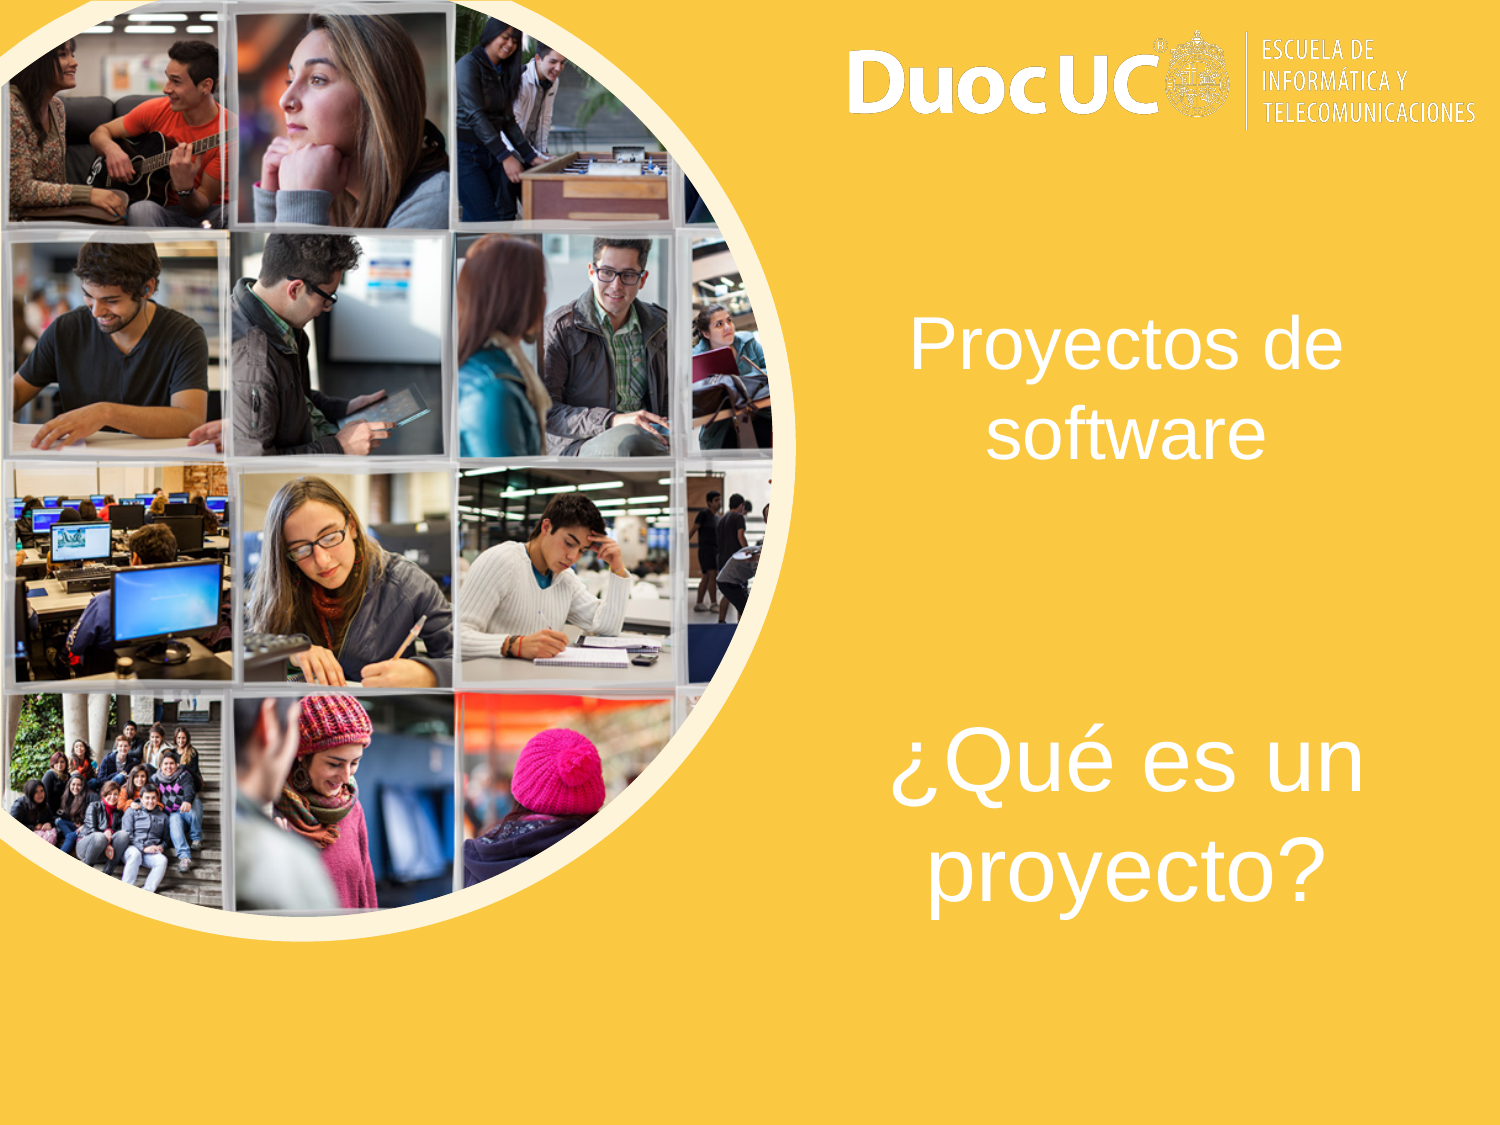

Proyectos de software

¿Qué es un proyecto?